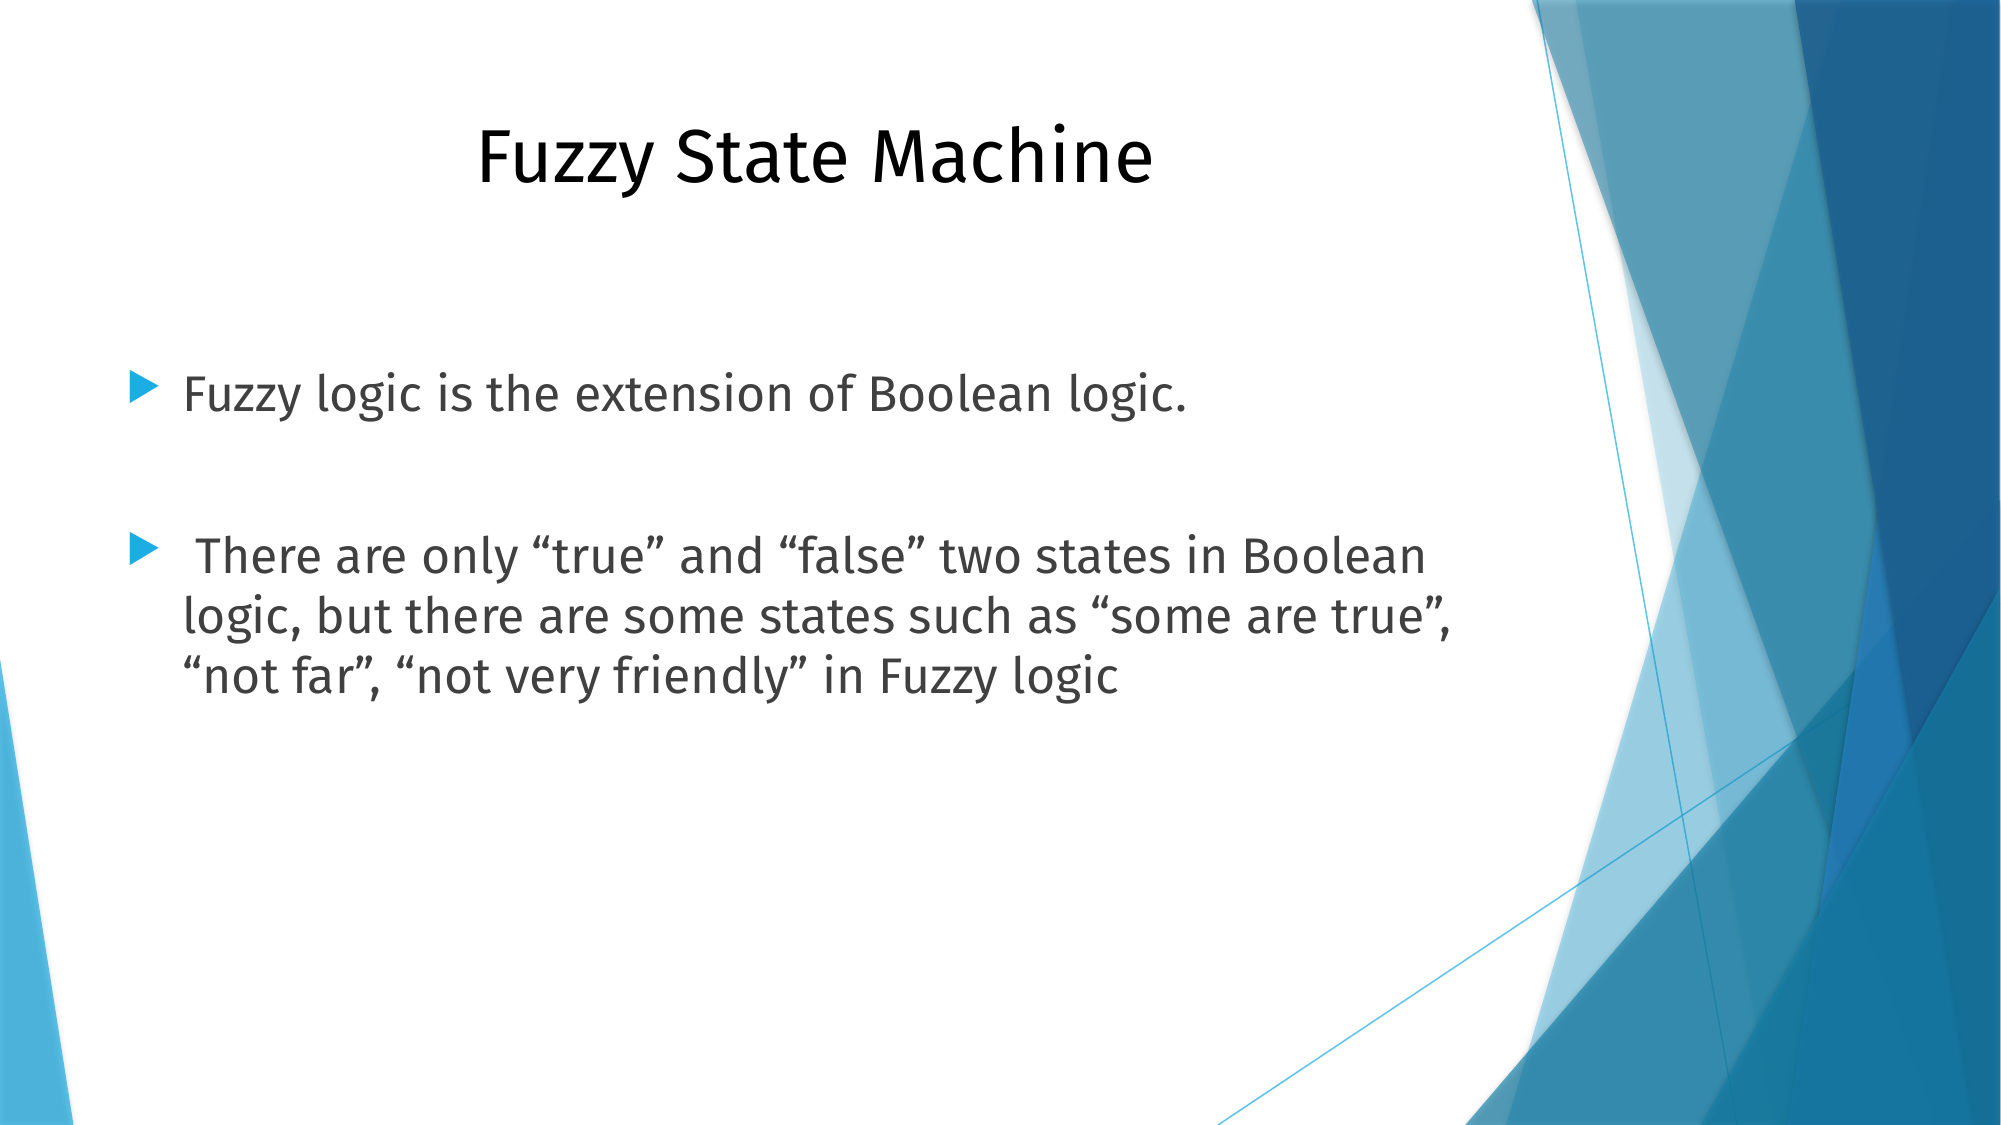

# Fuzzy State Machine
Fuzzy logic is the extension of Boolean logic.

 There are only “true” and “false” two states in Boolean logic, but there are some states such as “some are true”, “not far”, “not very friendly” in Fuzzy logic